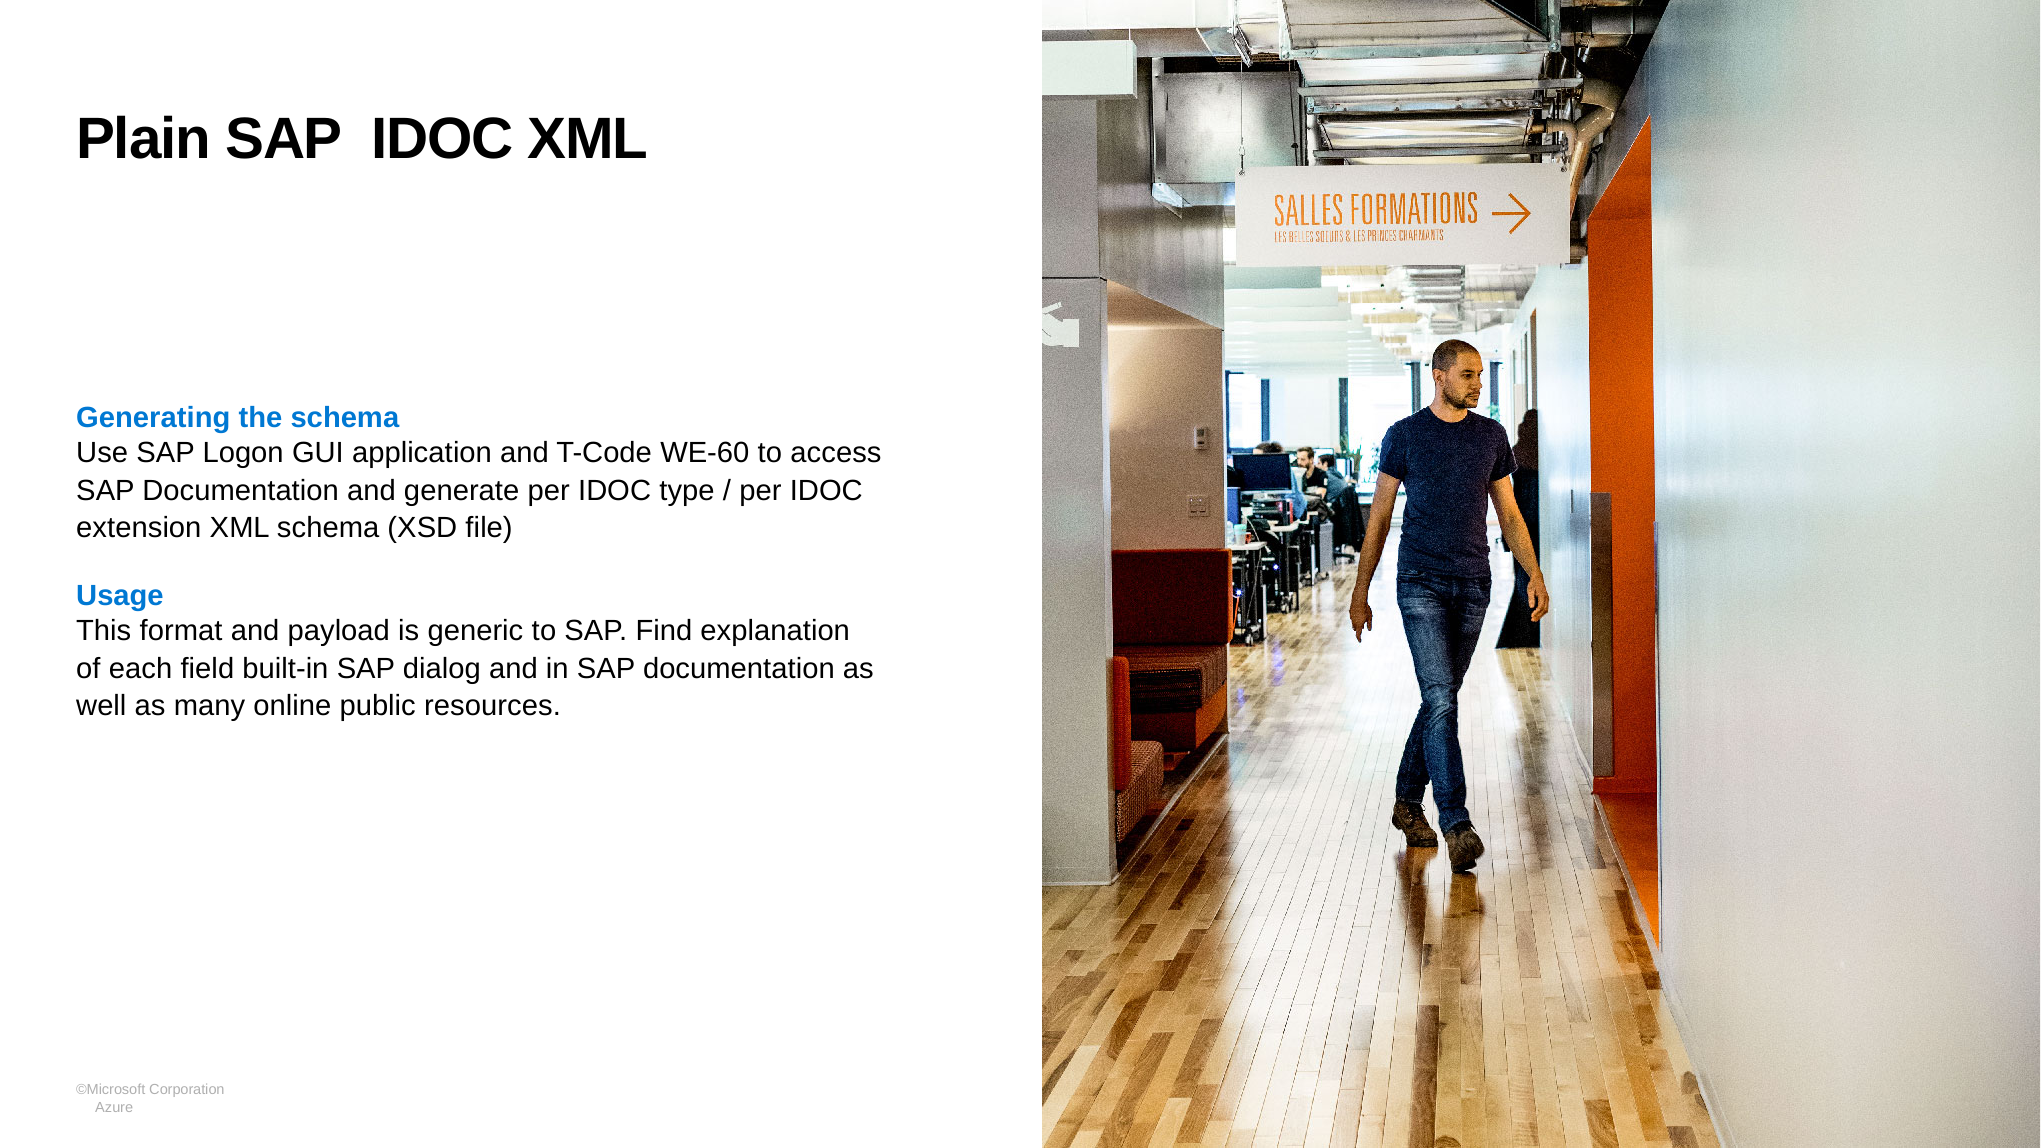

# Plain SAP  IDOC XML
Generating the schema
Use SAP Logon GUI application and T-Code WE-60 to access SAP Documentation and generate per IDOC type / per IDOC extension XML schema (XSD file)
Usage
This format and payload is generic to SAP. Find explanation of each field built-in SAP dialog and in SAP documentation as well as many online public resources.